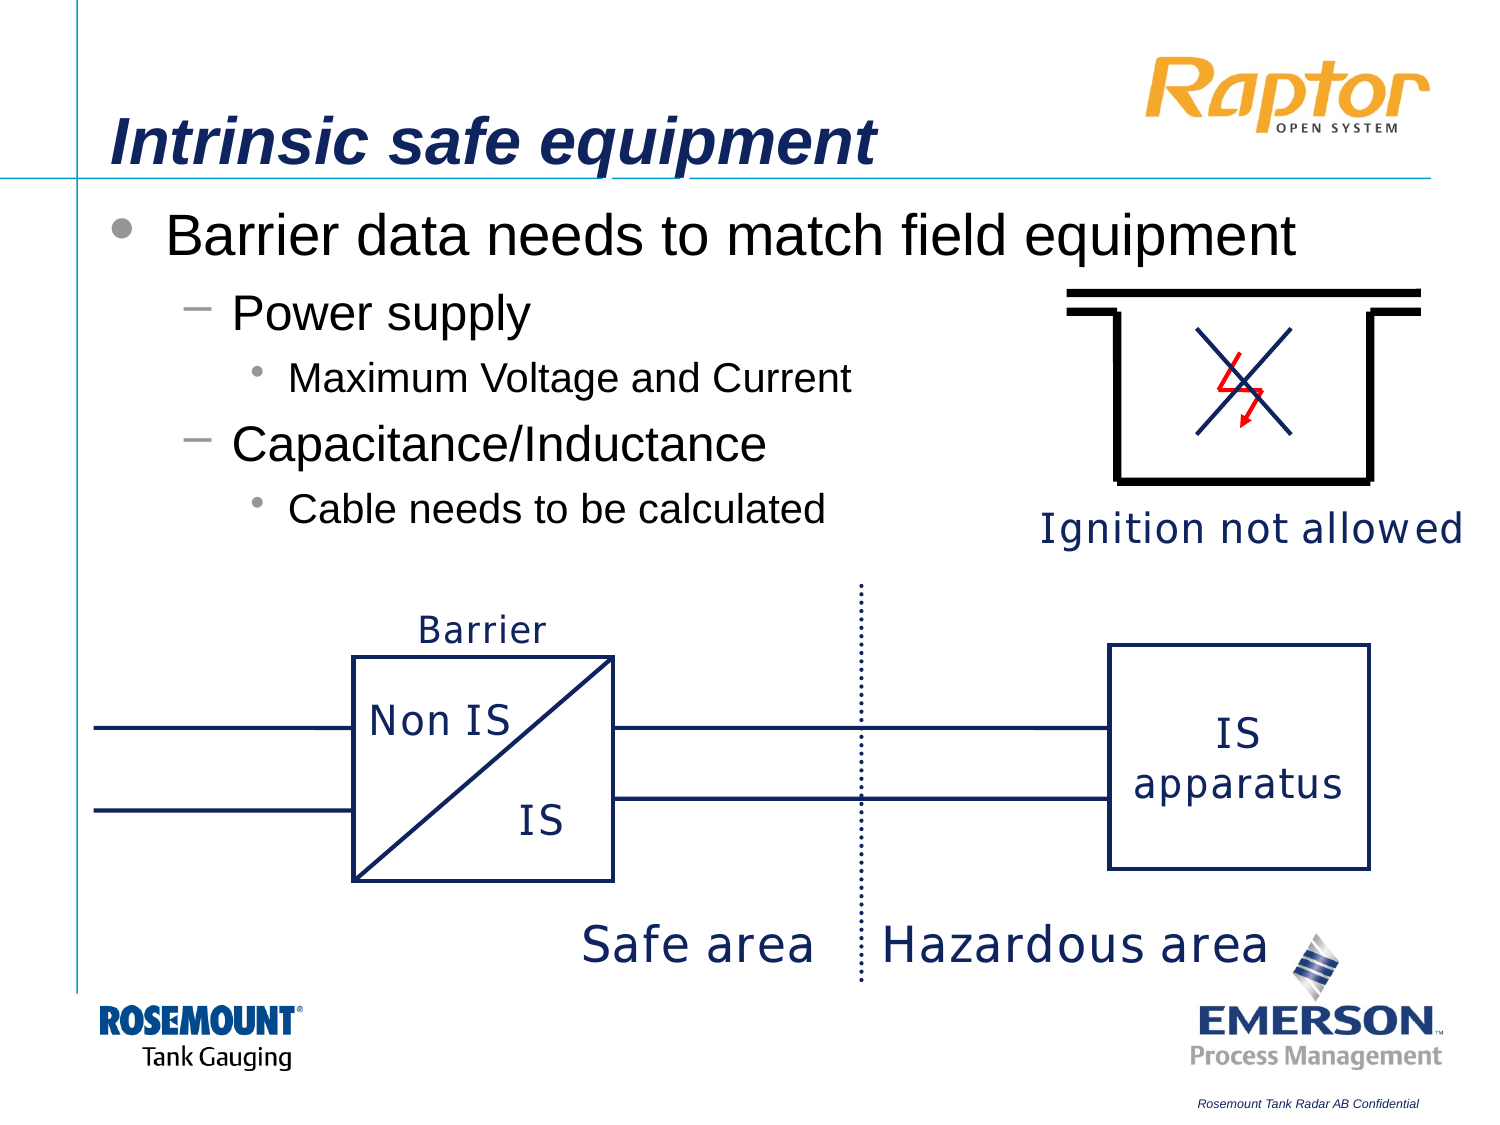

# Intrinsic safe equipment
Barrier data needs to match field equipment
Power supply
Maximum Voltage and Current
Capacitance/Inductance
Cable needs to be calculated

Ignition not allowed

Barrier
IS
apparatus
Non IS

	IS

Safe area	Hazardous area